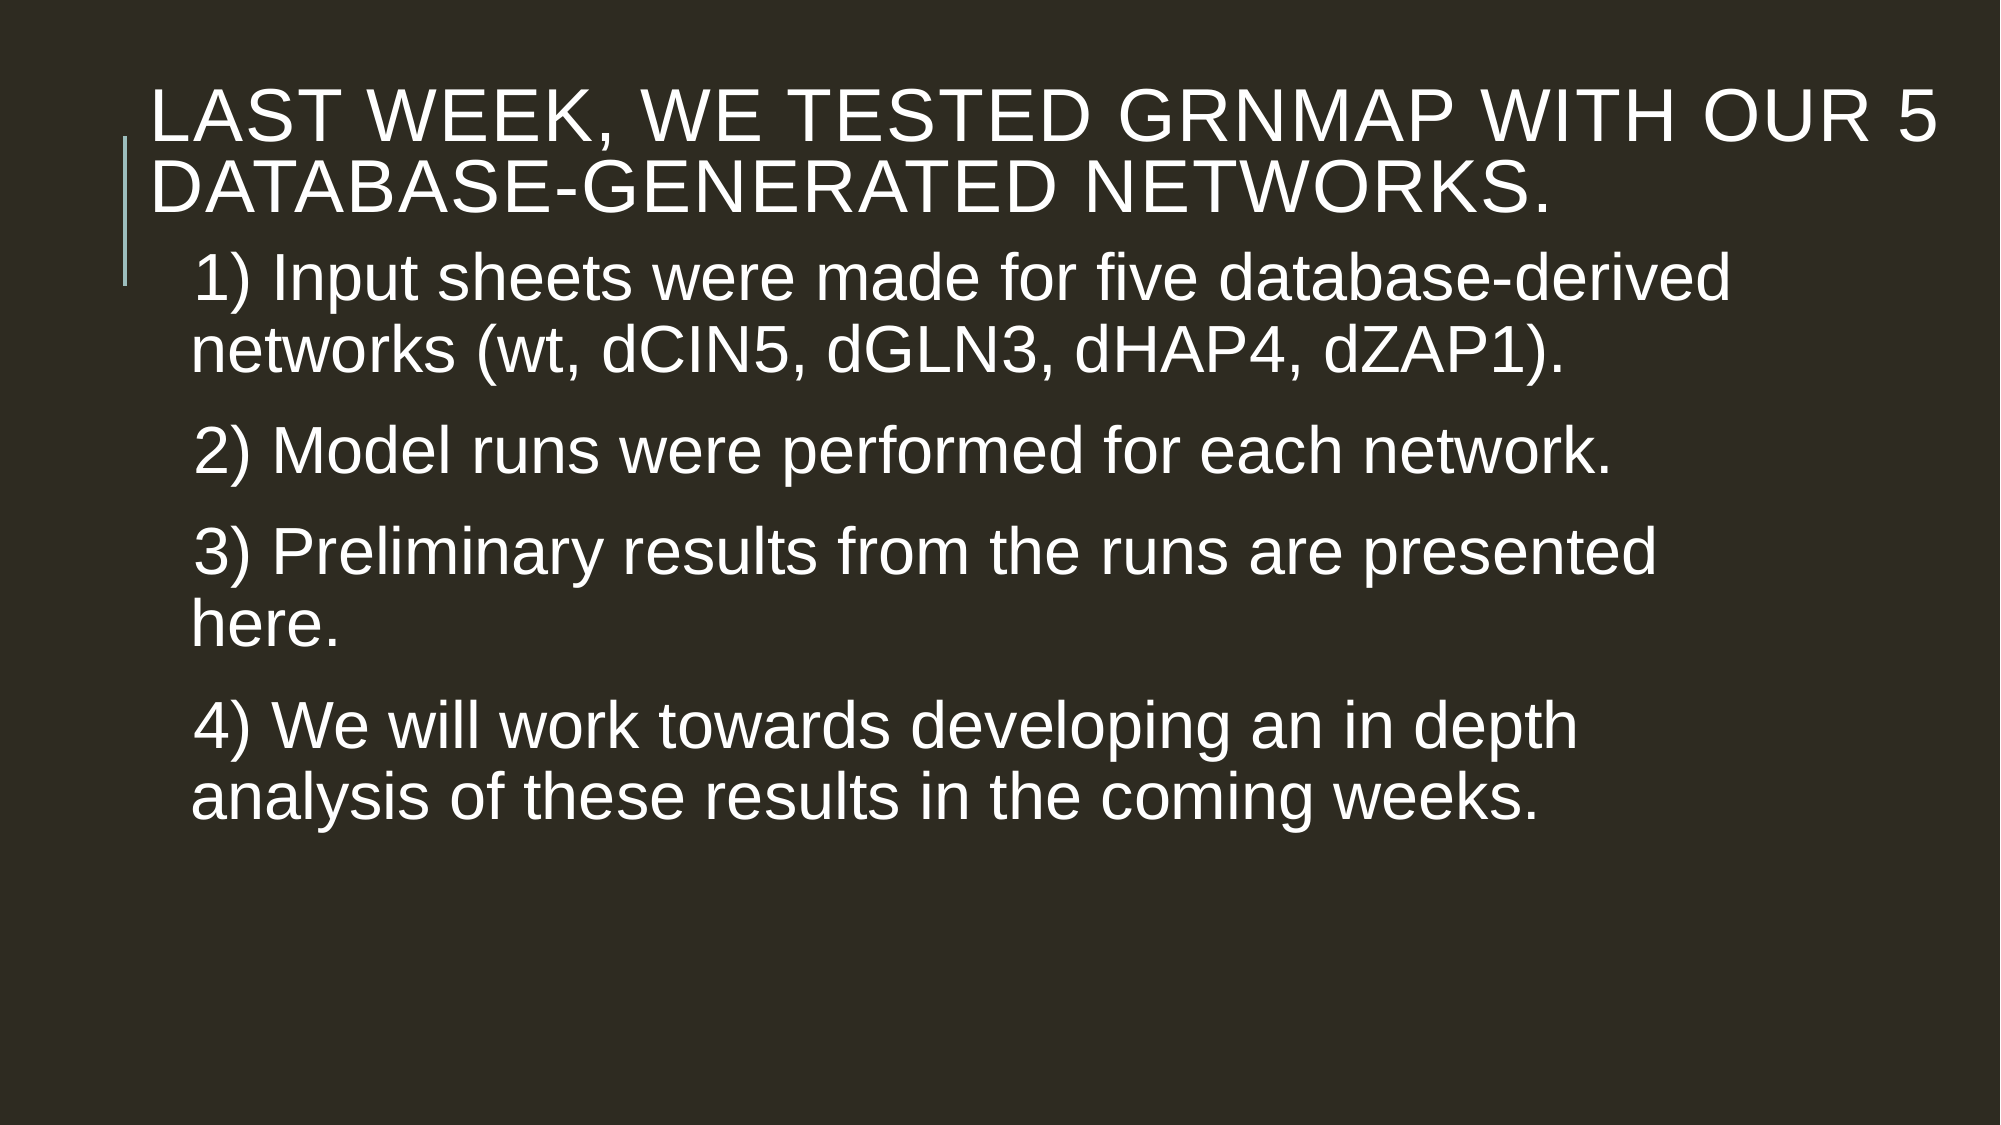

# Last week, we tested GRNmap with our 5 database-generated Networks.
1) Input sheets were made for five database-derived networks (wt, dCIN5, dGLN3, dHAP4, dZAP1).
2) Model runs were performed for each network.
3) Preliminary results from the runs are presented here.
4) We will work towards developing an in depth analysis of these results in the coming weeks.